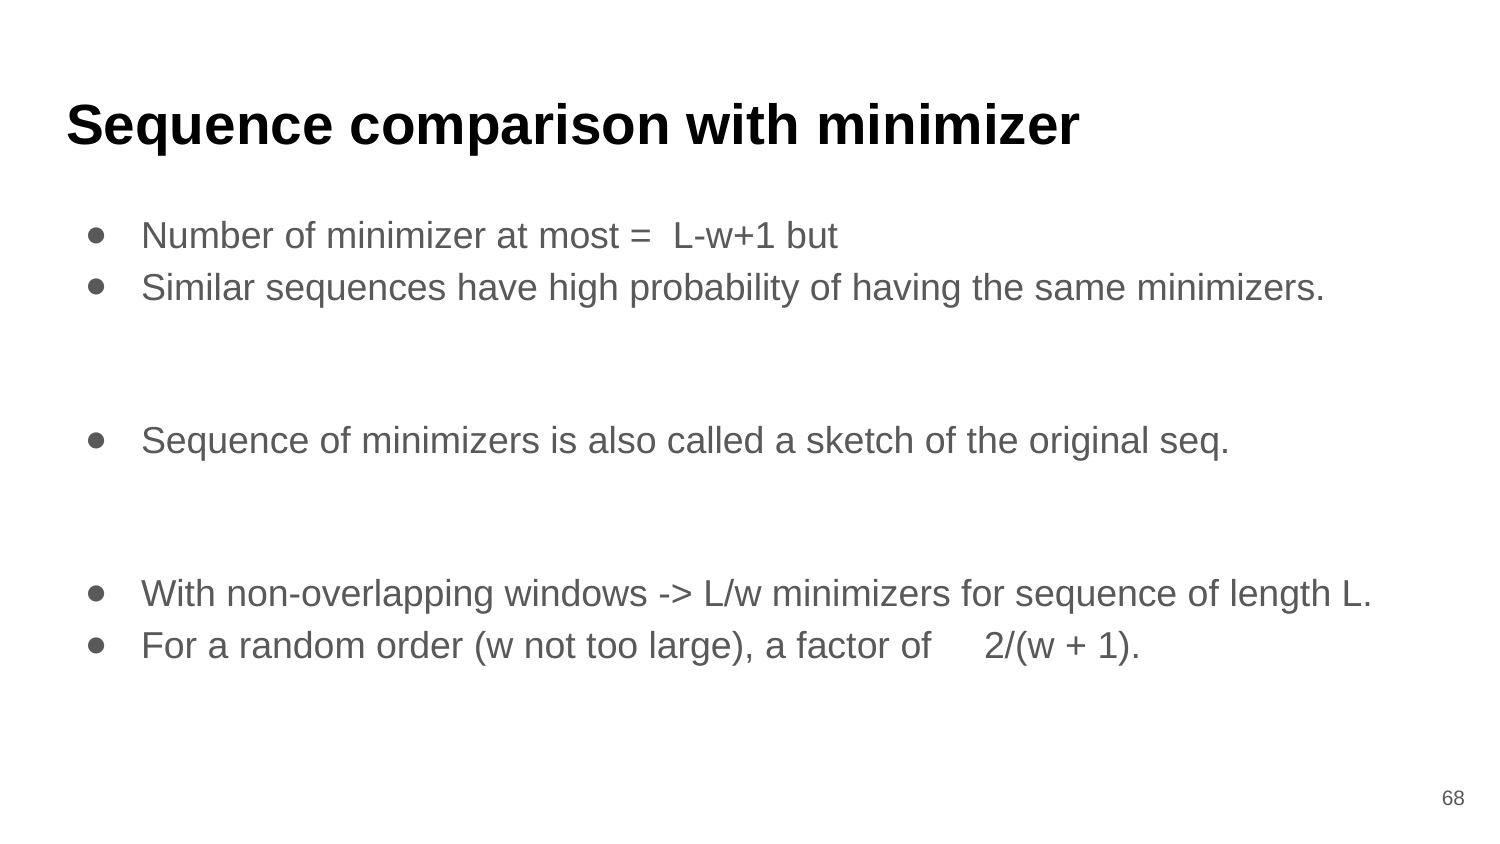

# Sequence comparison with minimizer
Number of minimizer at most =  L-w+1 but
Similar sequences have high probability of having the same minimizers.

Sequence of minimizers is also called a sketch of the original seq.

With non-overlapping windows -> L/w minimizers for sequence of length L.
For a random order (w not too large), a factor of     2/(w + 1).
68